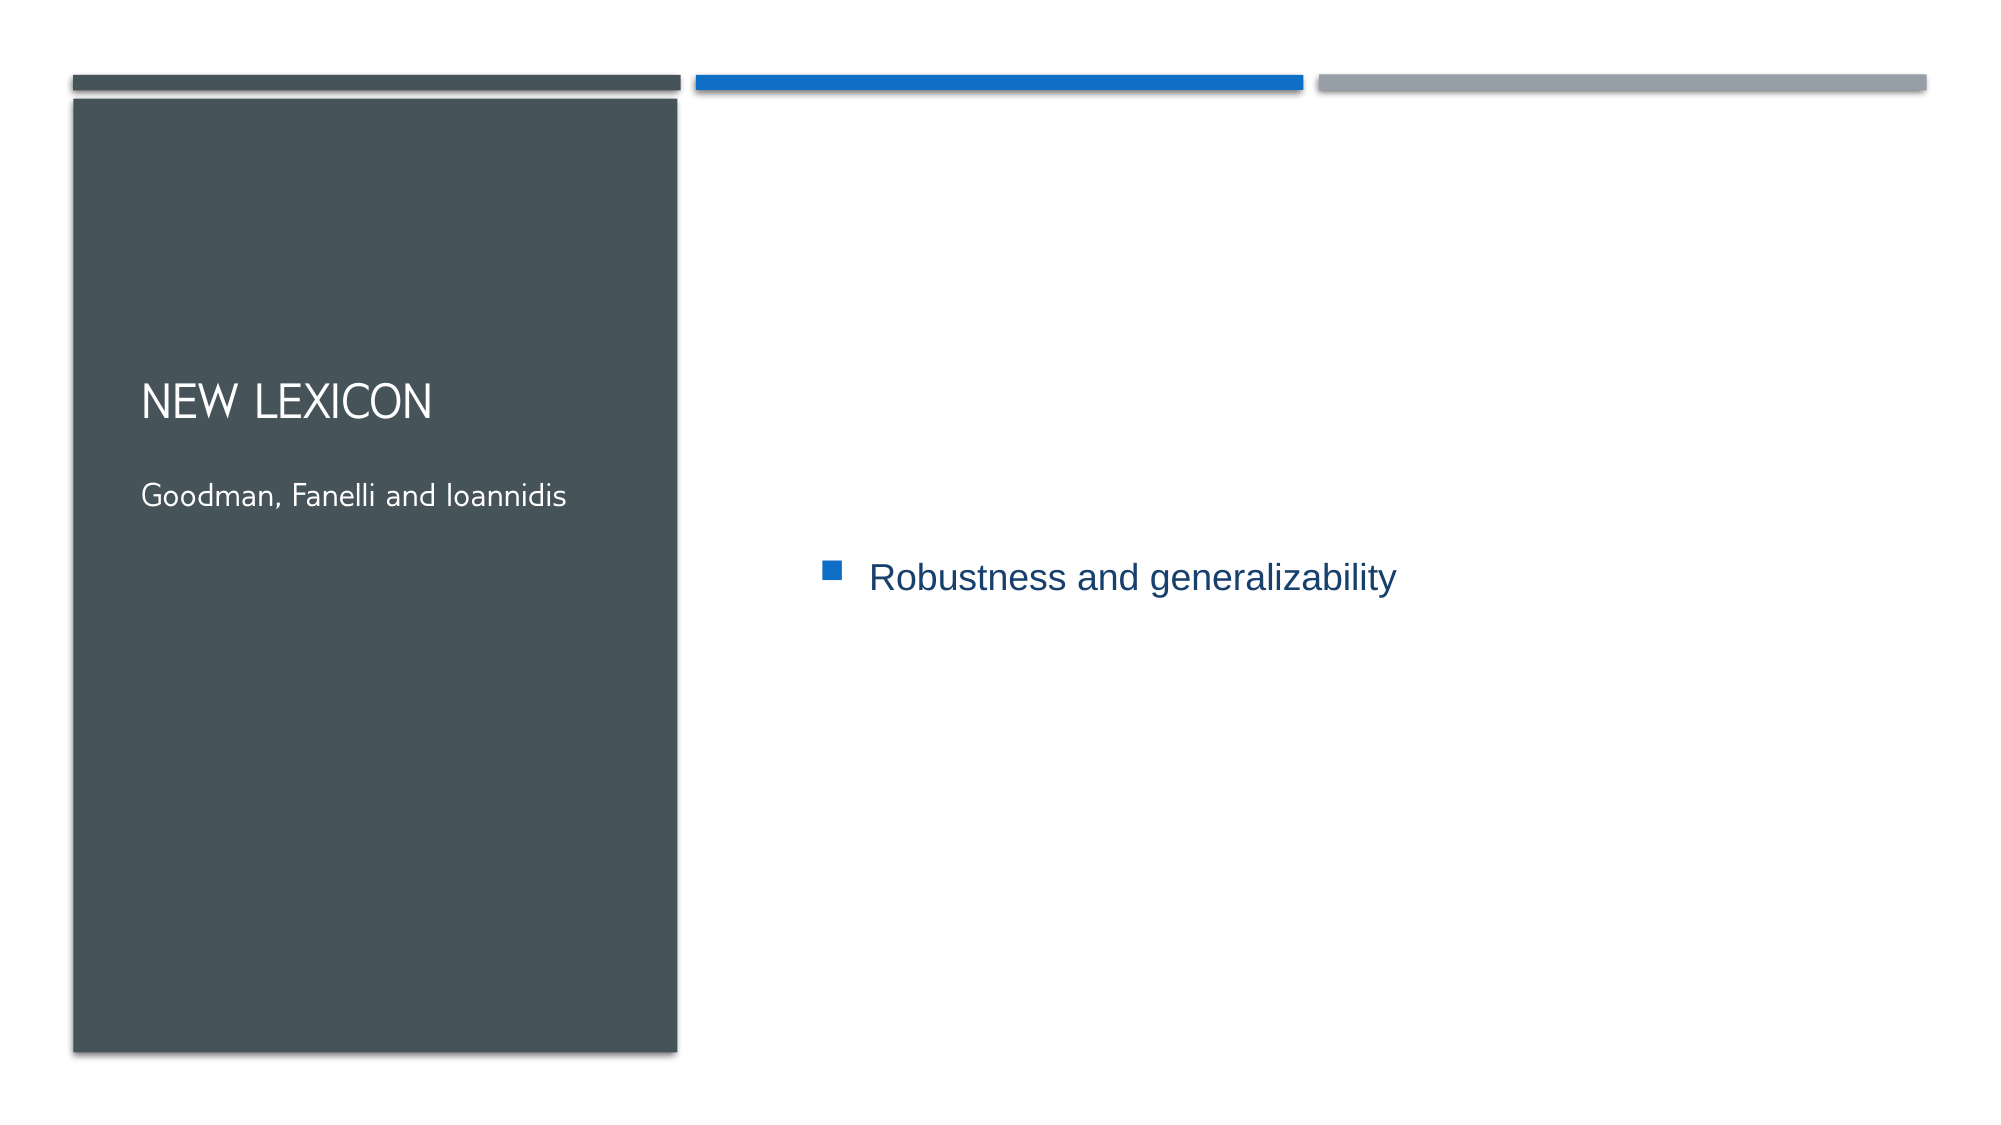

# New LEXICON
Robustness and generalizability
Goodman, Fanelli and Ioannidis